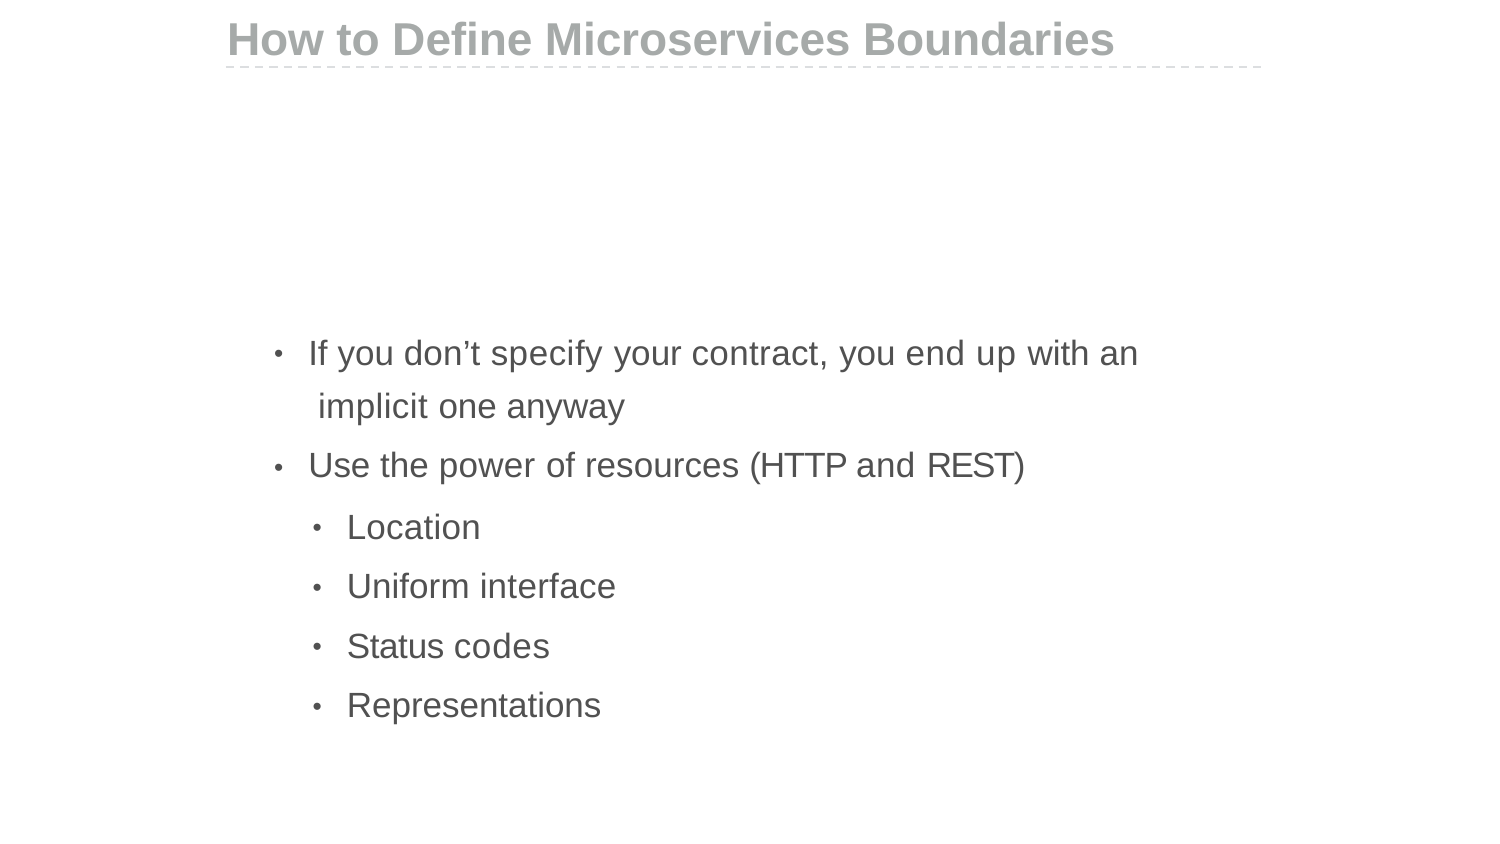

How to Define Microservices Boundaries

If you don’t specify your contract, you end up with an  implicit one anyway
Use the power of resources (HTTP and REST)
•
•
Location
Uniform interface
Status codes  Representations
•
•
•
•